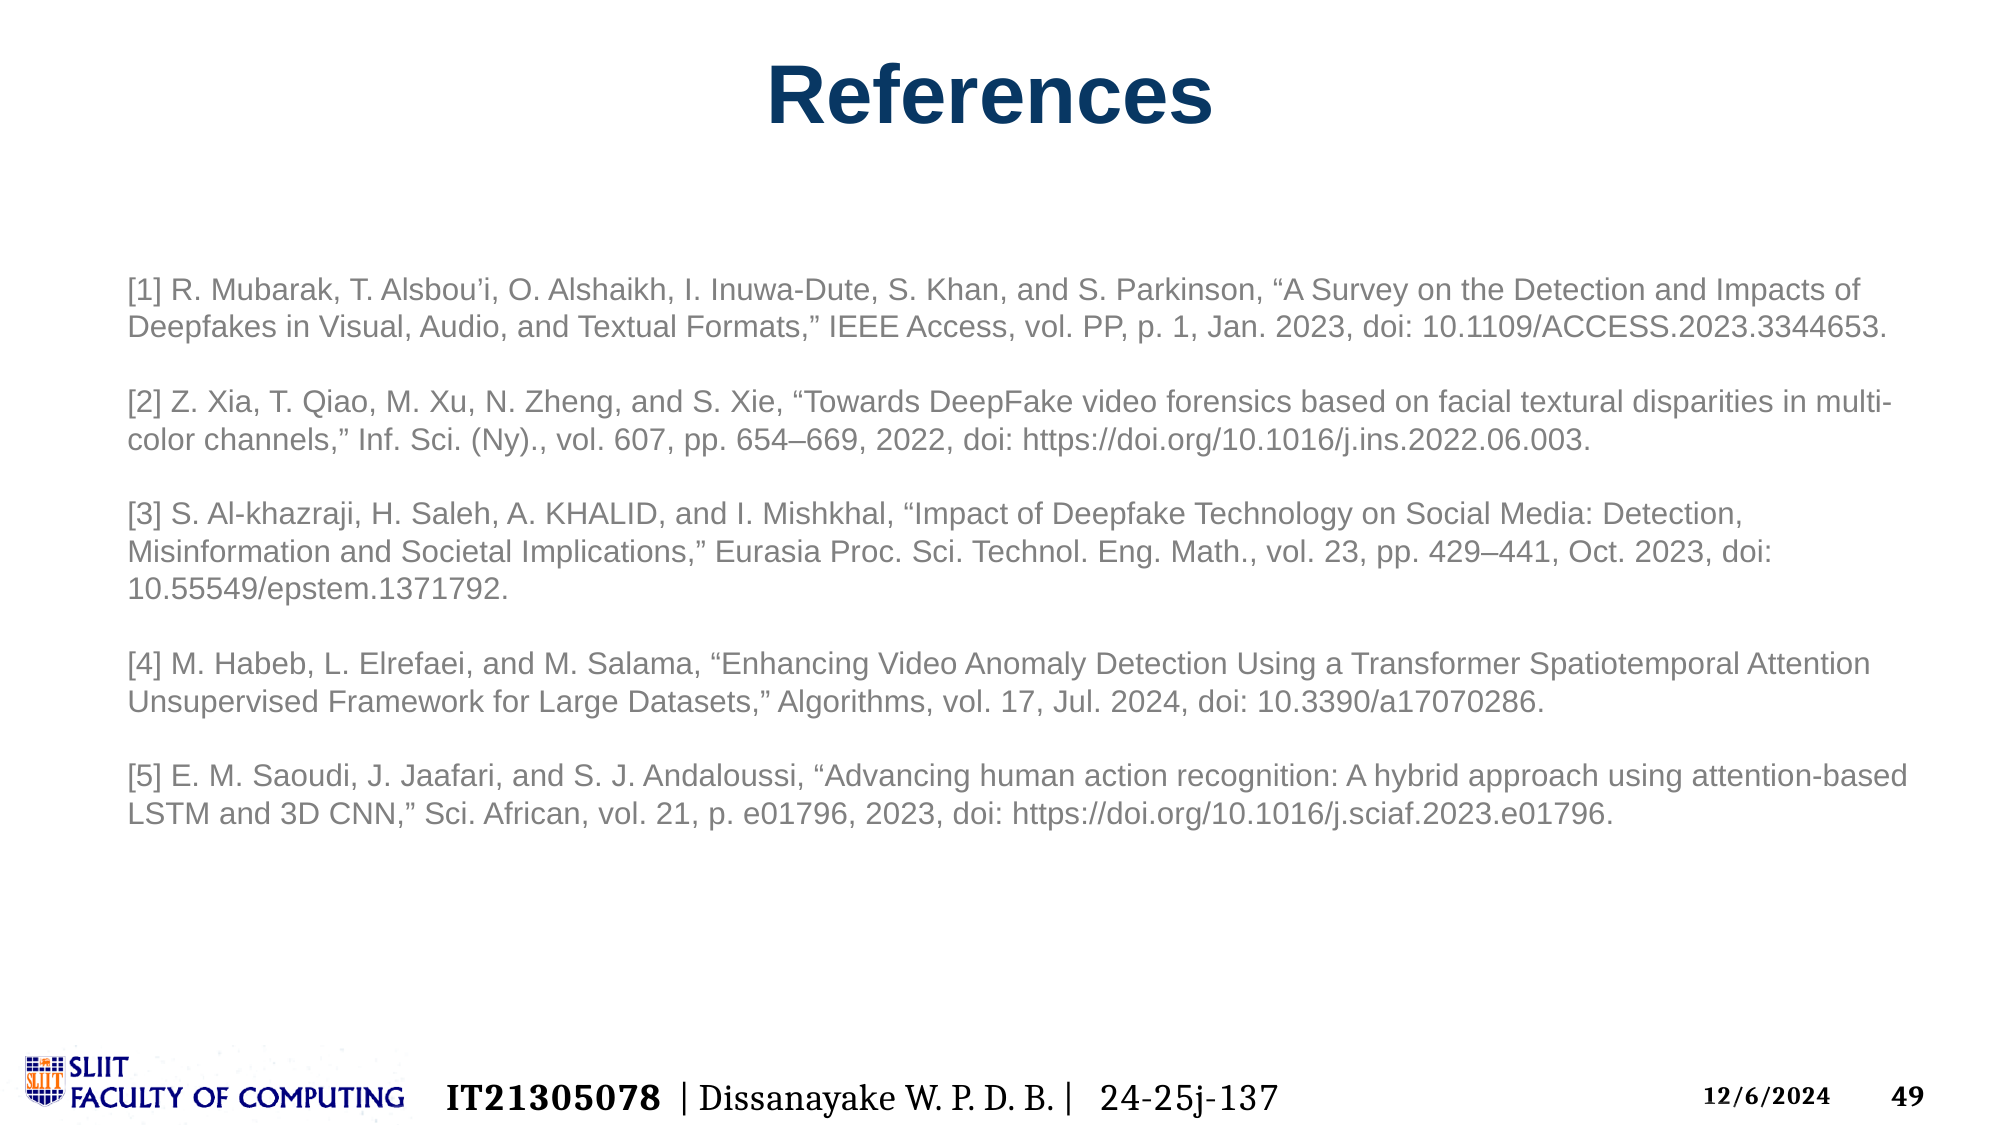

# References
[1] R. Mubarak, T. Alsbou’i, O. Alshaikh, I. Inuwa-Dute, S. Khan, and S. Parkinson, “A Survey on the Detection and Impacts of Deepfakes in Visual, Audio, and Textual Formats,” IEEE Access, vol. PP, p. 1, Jan. 2023, doi: 10.1109/ACCESS.2023.3344653.

[2] Z. Xia, T. Qiao, M. Xu, N. Zheng, and S. Xie, “Towards DeepFake video forensics based on facial textural disparities in multi-color channels,” Inf. Sci. (Ny)., vol. 607, pp. 654–669, 2022, doi: https://doi.org/10.1016/j.ins.2022.06.003.

[3] S. Al-khazraji, H. Saleh, A. KHALID, and I. Mishkhal, “Impact of Deepfake Technology on Social Media: Detection, Misinformation and Societal Implications,” Eurasia Proc. Sci. Technol. Eng. Math., vol. 23, pp. 429–441, Oct. 2023, doi: 10.55549/epstem.1371792.

[4] M. Habeb, L. Elrefaei, and M. Salama, “Enhancing Video Anomaly Detection Using a Transformer Spatiotemporal Attention Unsupervised Framework for Large Datasets,” Algorithms, vol. 17, Jul. 2024, doi: 10.3390/a17070286.

[5] E. M. Saoudi, J. Jaafari, and S. J. Andaloussi, “Advancing human action recognition: A hybrid approach using attention-based LSTM and 3D CNN,” Sci. African, vol. 21, p. e01796, 2023, doi: https://doi.org/10.1016/j.sciaf.2023.e01796.

IT21305078  | Dissanayake W. P. D. B. |   24-25j-137